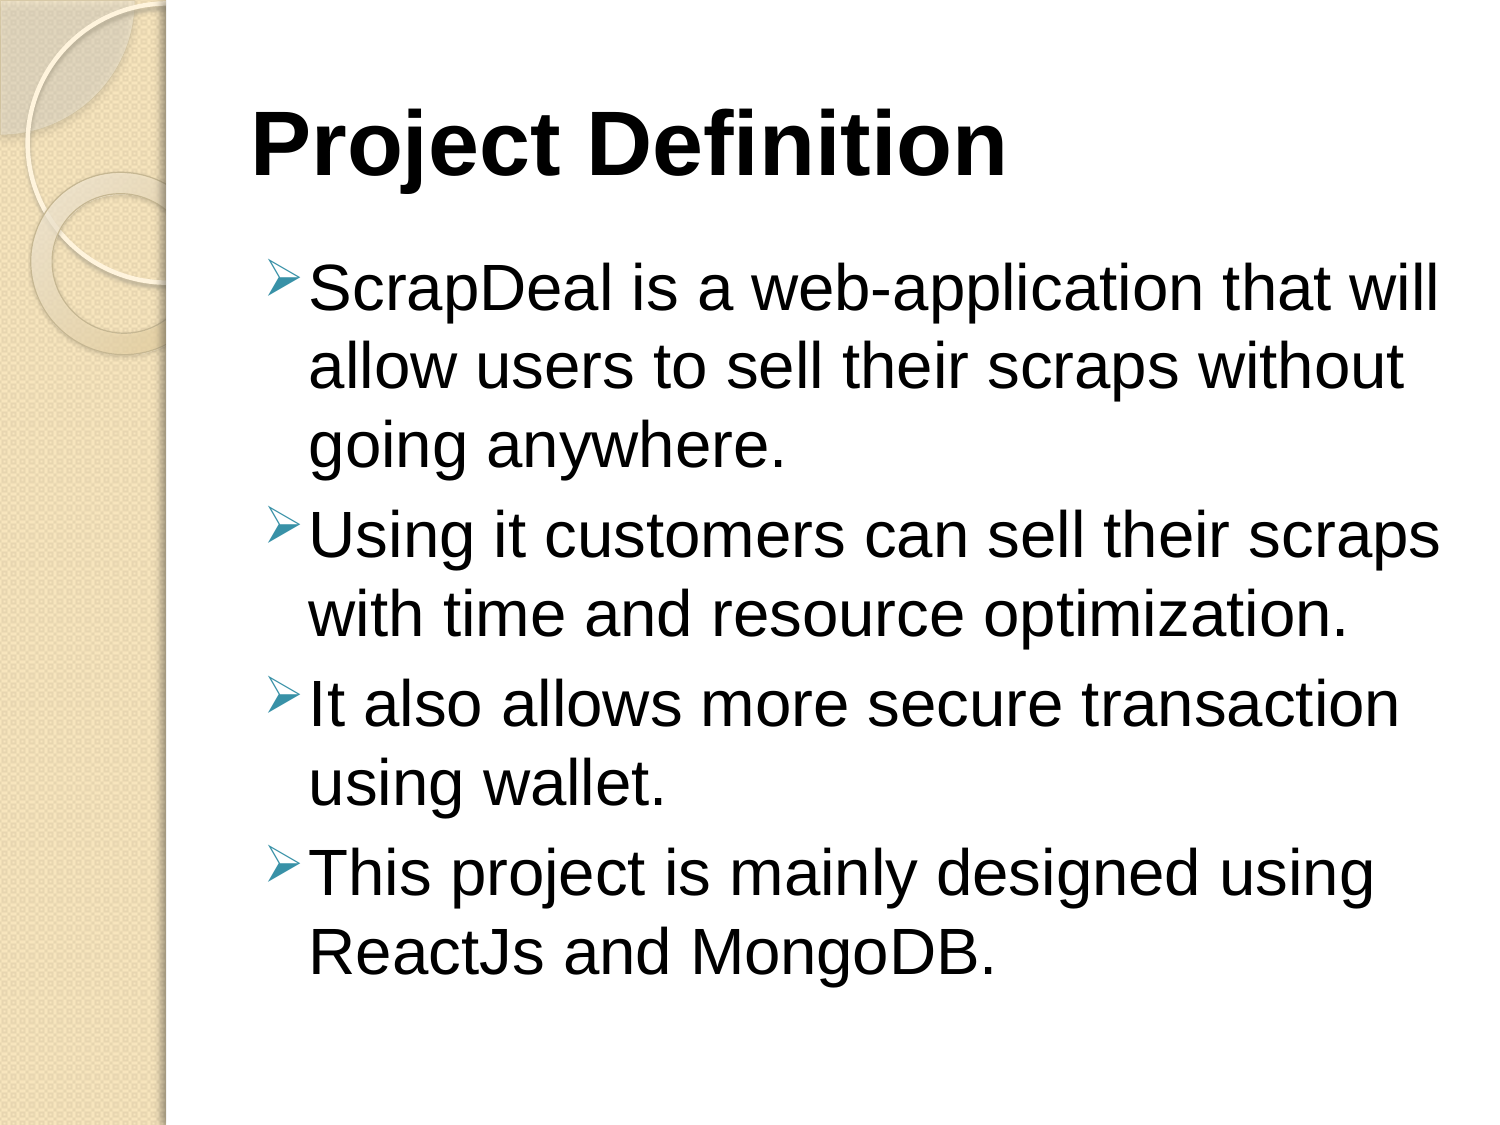

# Project Definition
ScrapDeal is a web-application that will allow users to sell their scraps without going anywhere.
Using it customers can sell their scraps with time and resource optimization.
It also allows more secure transaction using wallet.
This project is mainly designed using ReactJs and MongoDB.